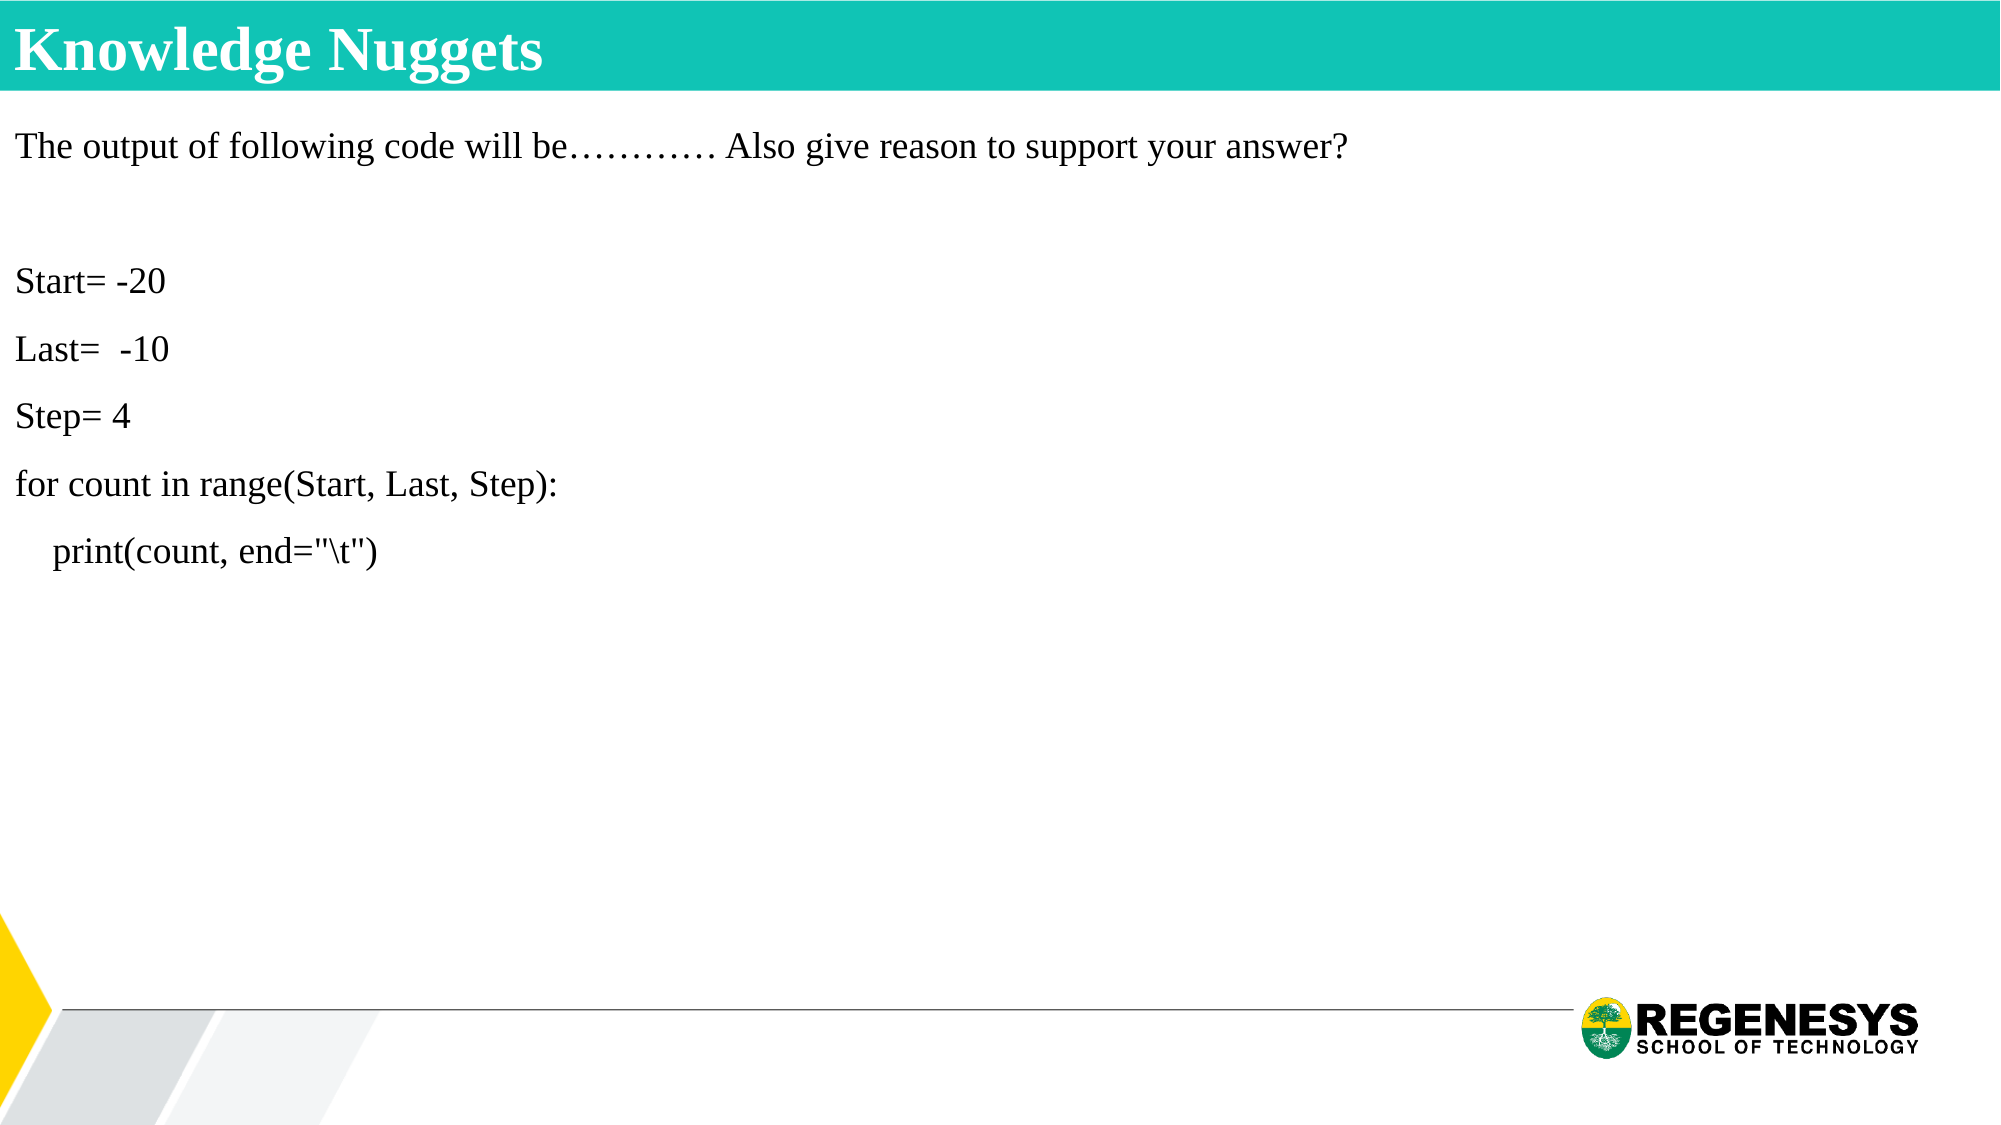

Knowledge Nuggets
The output of following code will be………… Also give reason to support your answer?

Start= -20
Last=  -10
Step= 4
for count in range(Start, Last, Step):
    print(count, end="\t")